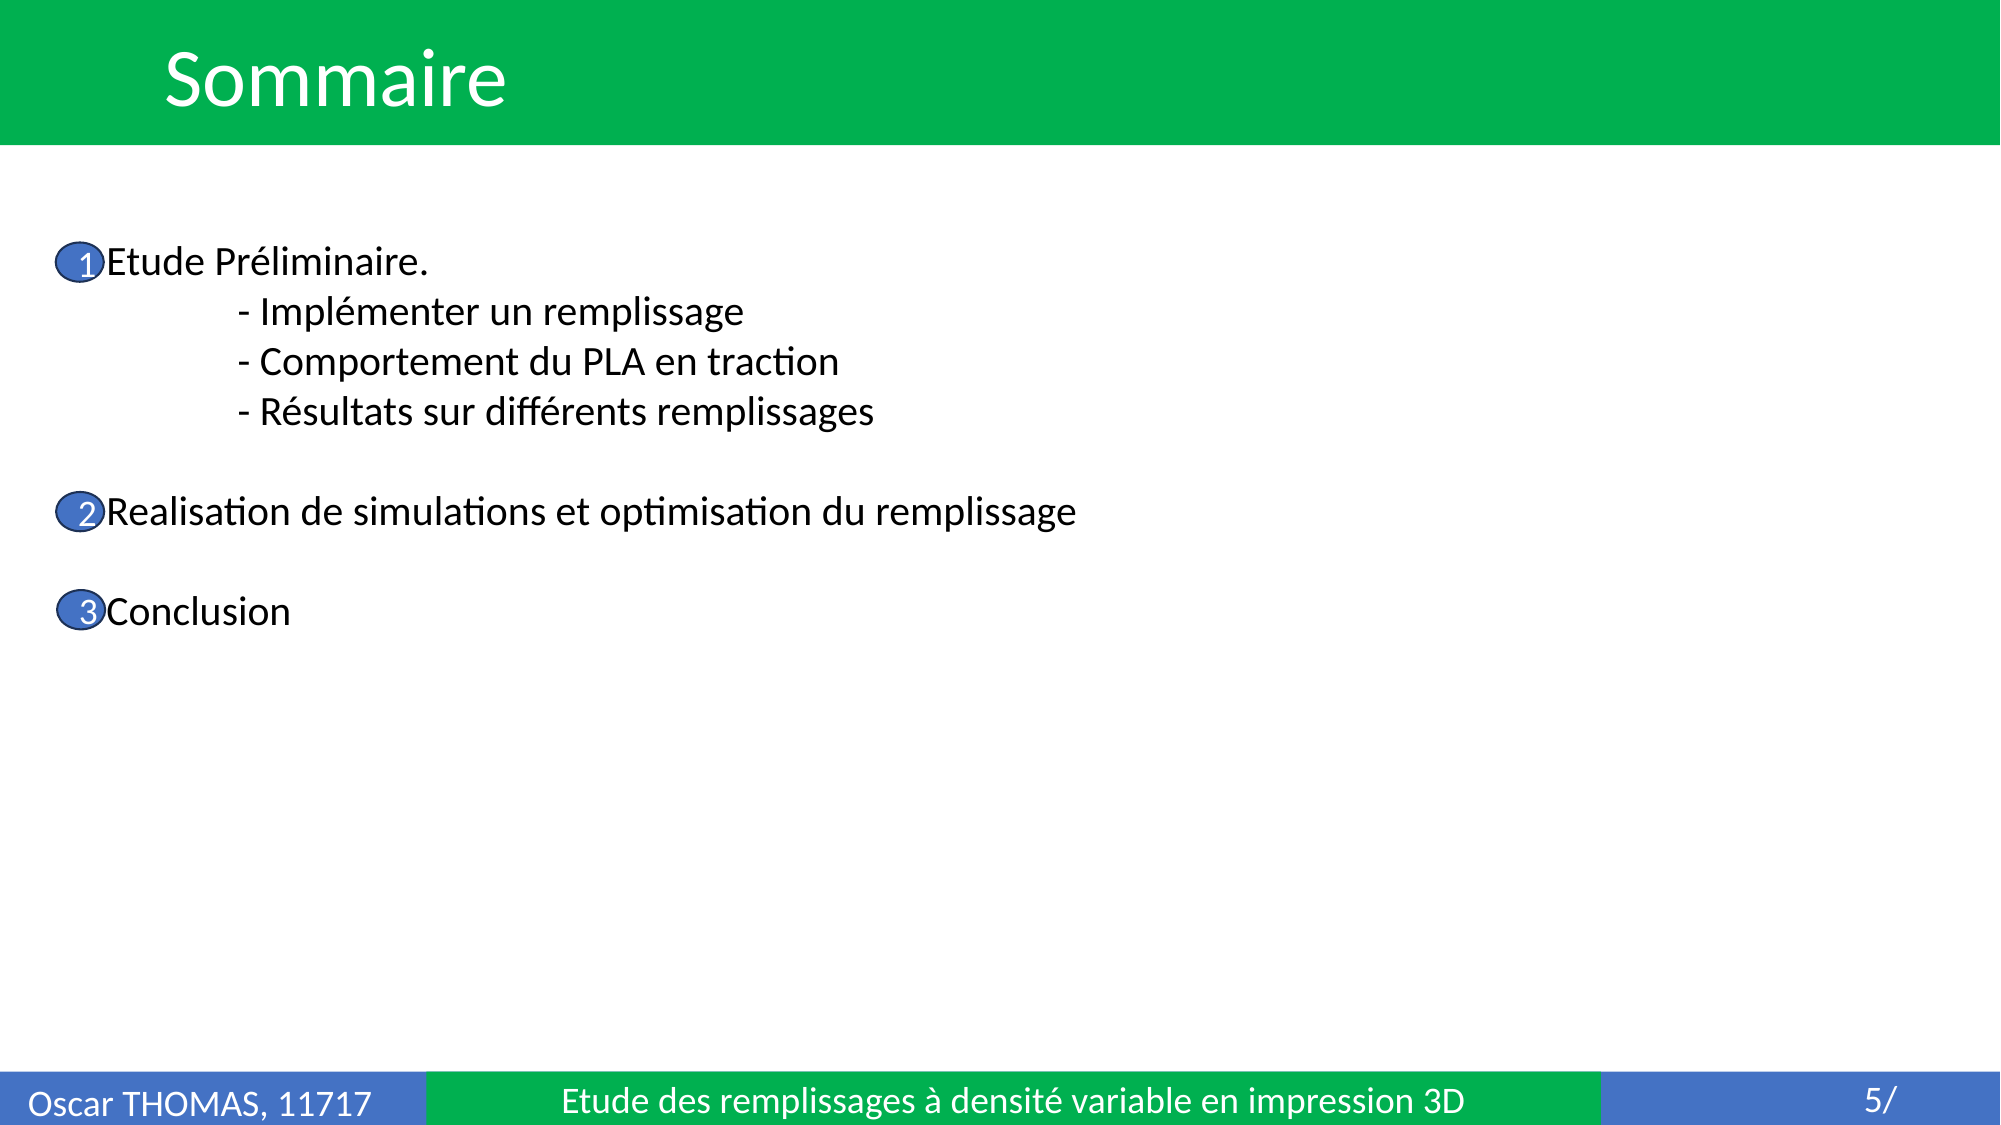

Sommaire
  Etude Préliminaire.
	- Implémenter un remplissage
	- Comportement du PLA en traction
	- Résultats sur différents remplissages

  Realisation de simulations et optimisation du remplissage

  Conclusion

1
2
3
5/

Oscar THOMAS, 11717
Etude des remplissages à densité variable en impression 3D